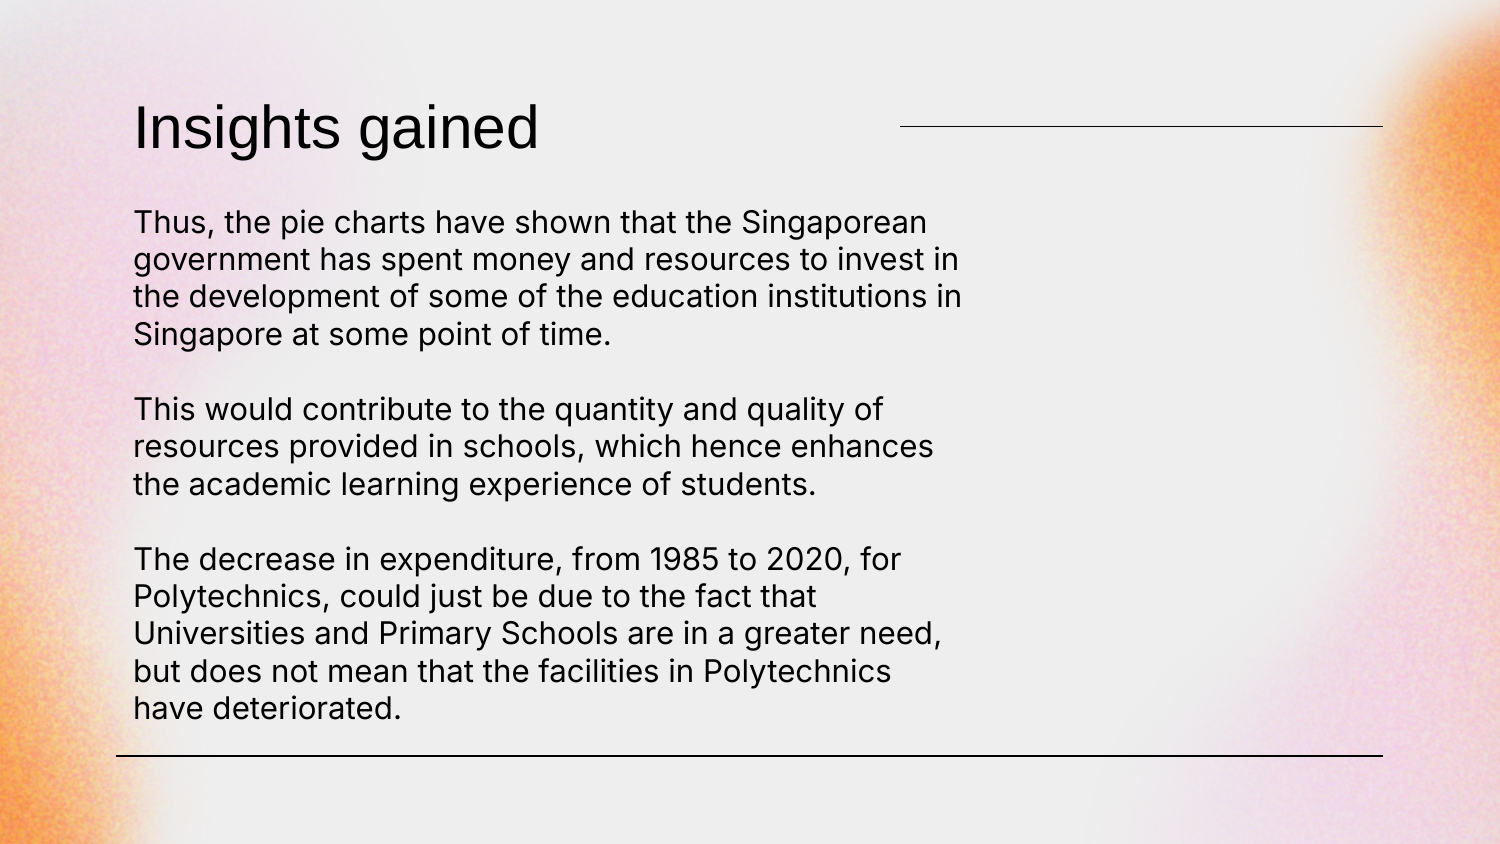

Insights gained
Thus, the pie charts have shown that the Singaporean government has spent money and resources to invest in the development of some of the education institutions in Singapore at some point of time.

This would contribute to the quantity and quality of resources provided in schools, which hence enhances the academic learning experience of students.

The decrease in expenditure, from 1985 to 2020, for Polytechnics, could just be due to the fact that Universities and Primary Schools are in a greater need, but does not mean that the facilities in Polytechnics have deteriorated.